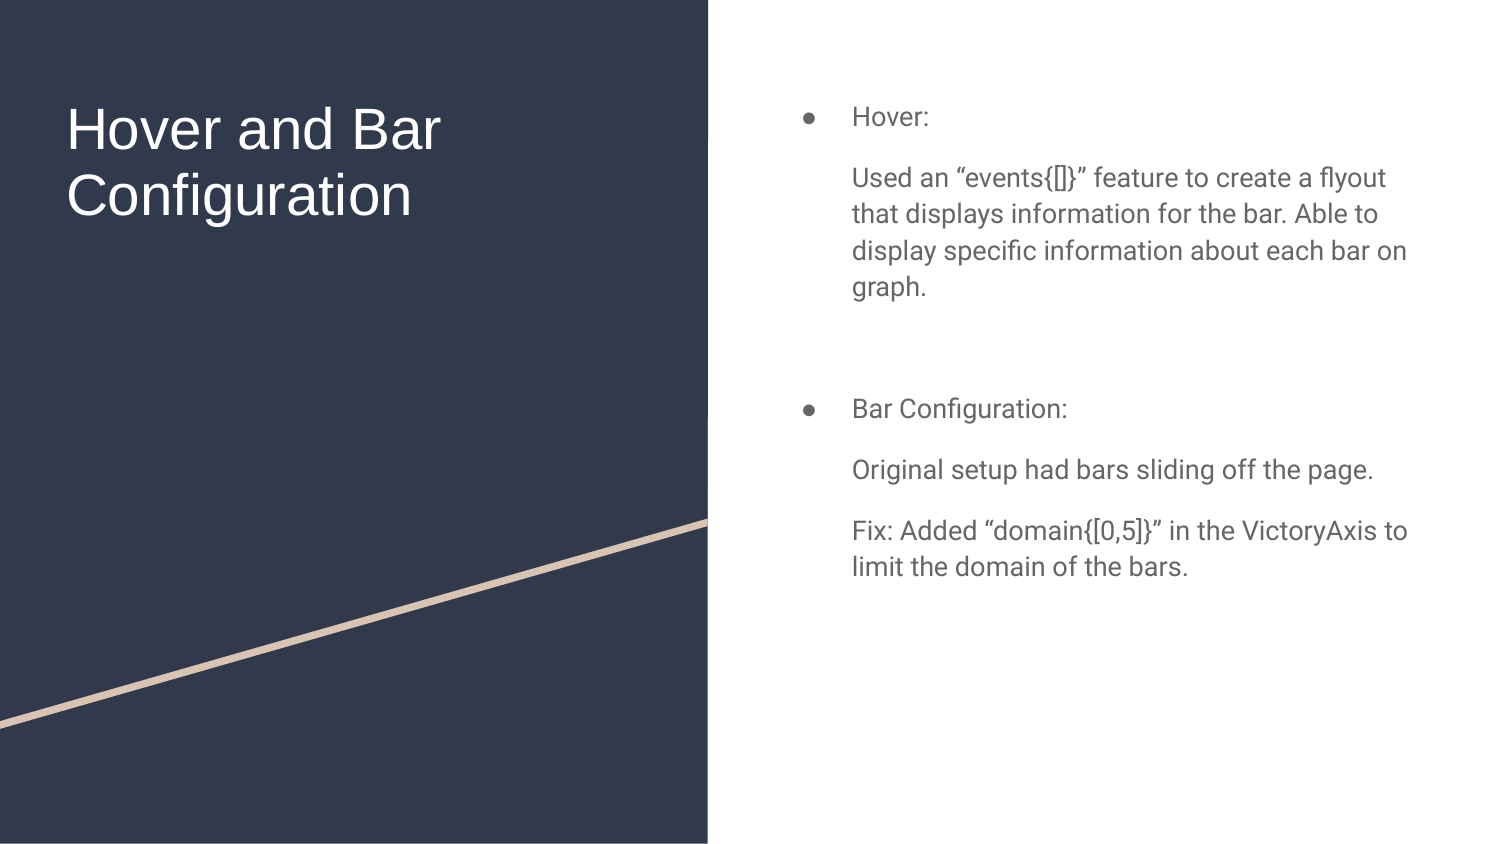

# Hover and Bar Configuration
Hover:
Used an “events{[]}” feature to create a flyout that displays information for the bar. Able to display specific information about each bar on graph.

Bar Configuration:
Original setup had bars sliding off the page.
Fix: Added “domain{[0,5]}” in the VictoryAxis to limit the domain of the bars.